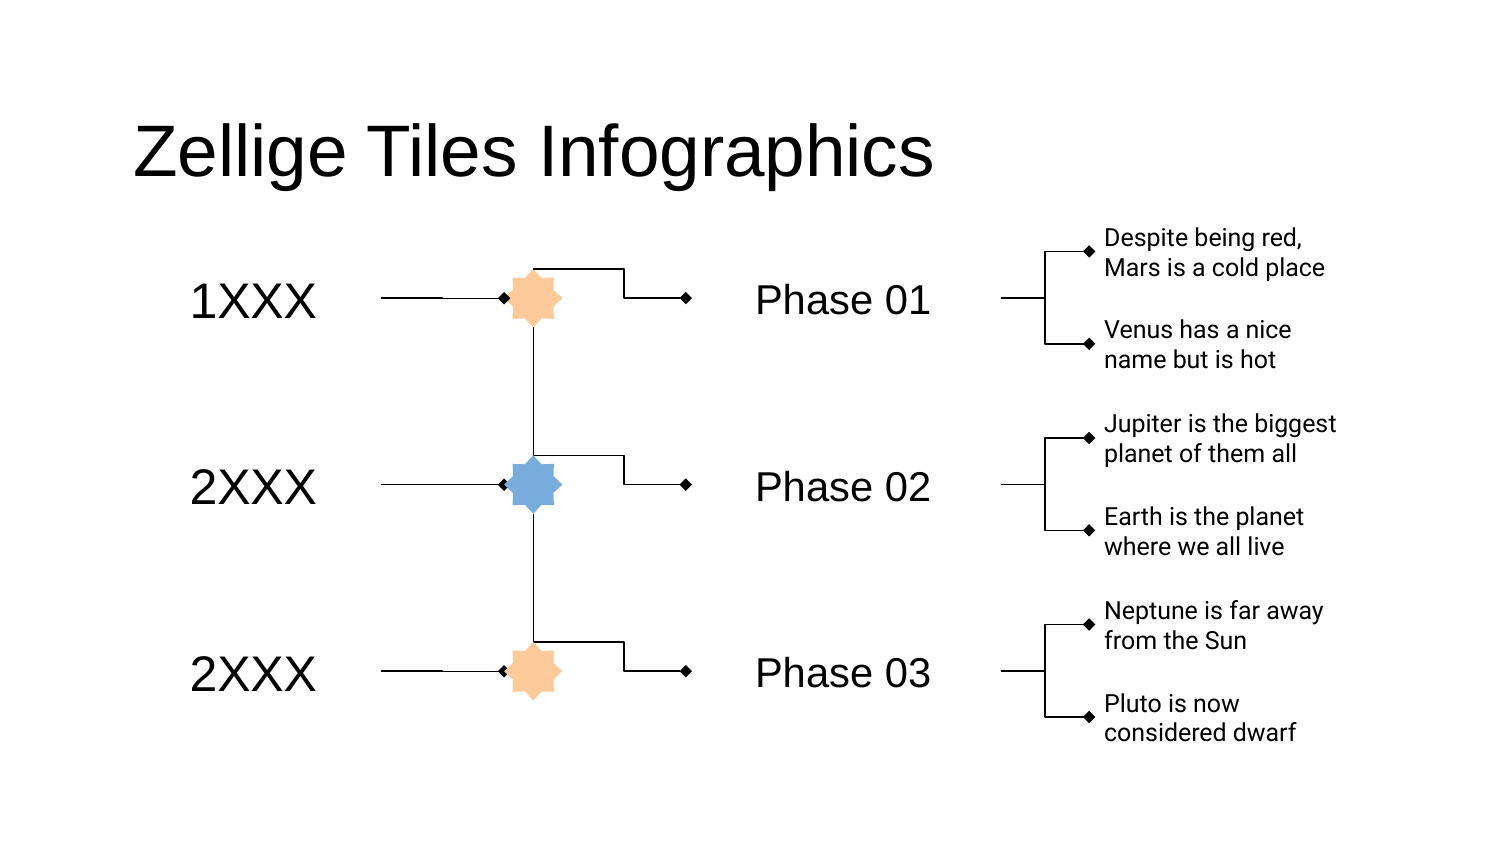

# Zellige Tiles Infographics
Despite being red, Mars is a cold place
Venus has a nice name but is hot
Phase 01
1XXX

Jupiter is the biggest planet of them all
Earth is the planet where we all live
Phase 02
2XXX

Neptune is far away from the Sun
Pluto is now considered dwarf
Phase 03
2XXX